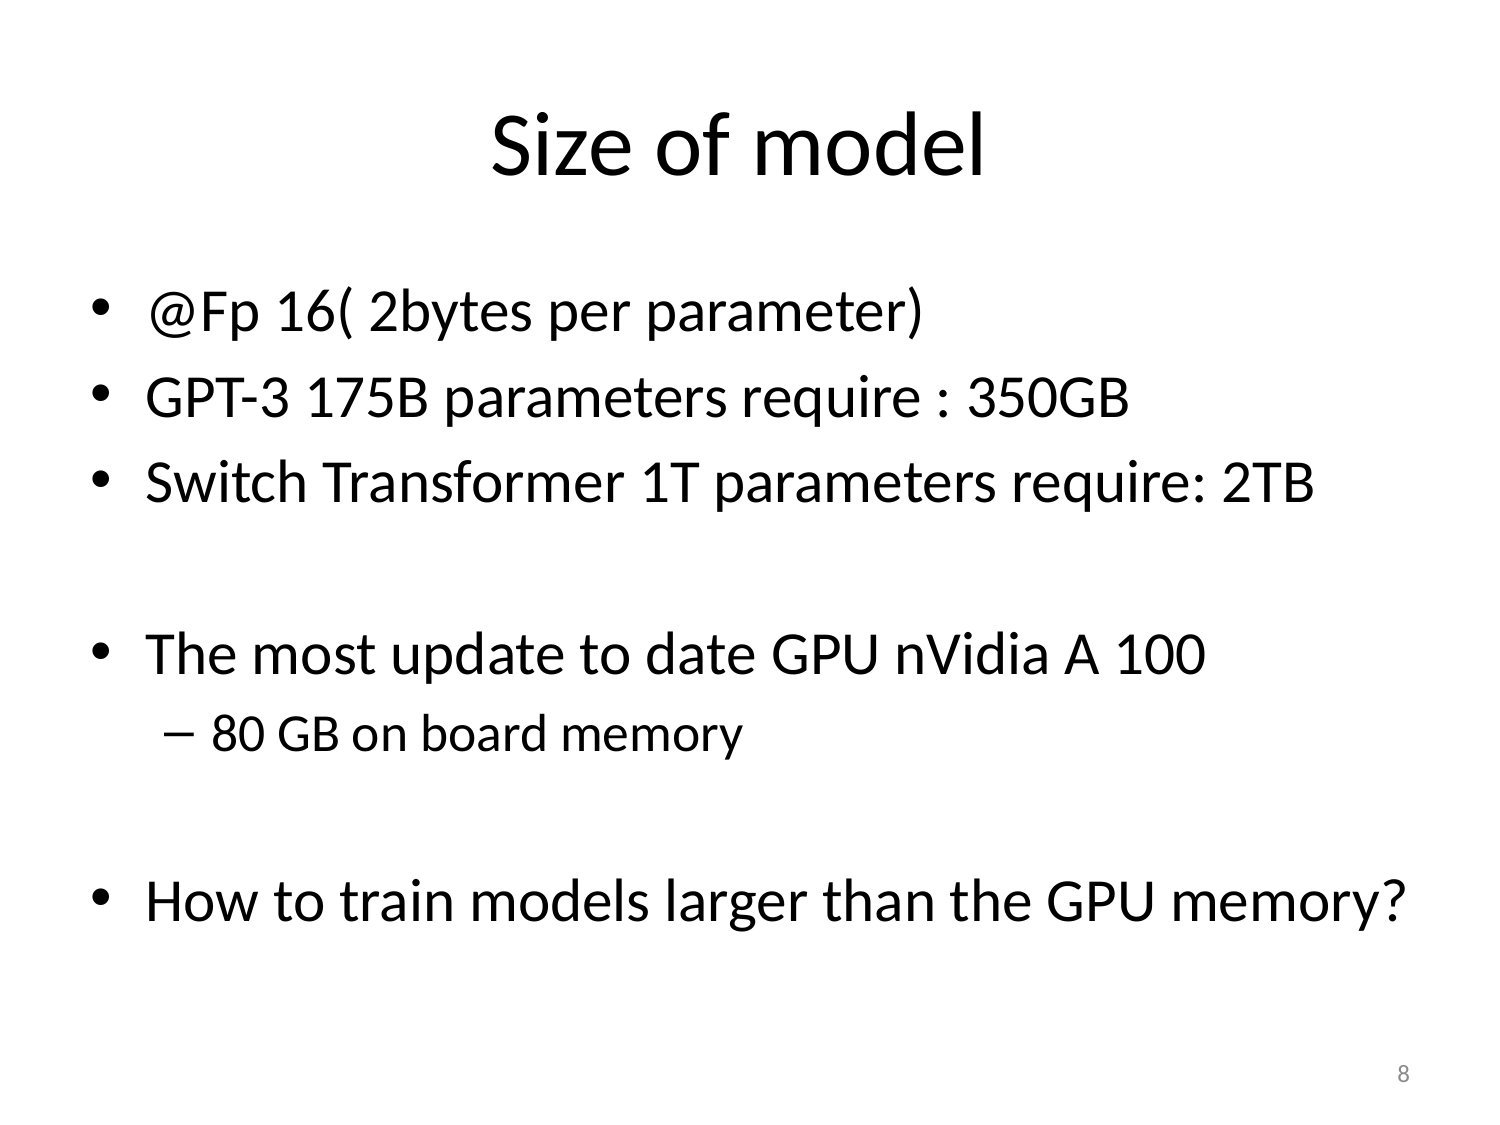

# Size of model
@Fp 16( 2bytes per parameter)
GPT-3 175B parameters require : 350GB
Switch Transformer 1T parameters require: 2TB

The most update to date GPU nVidia A 100
80 GB on board memory

How to train models larger than the GPU memory?
8